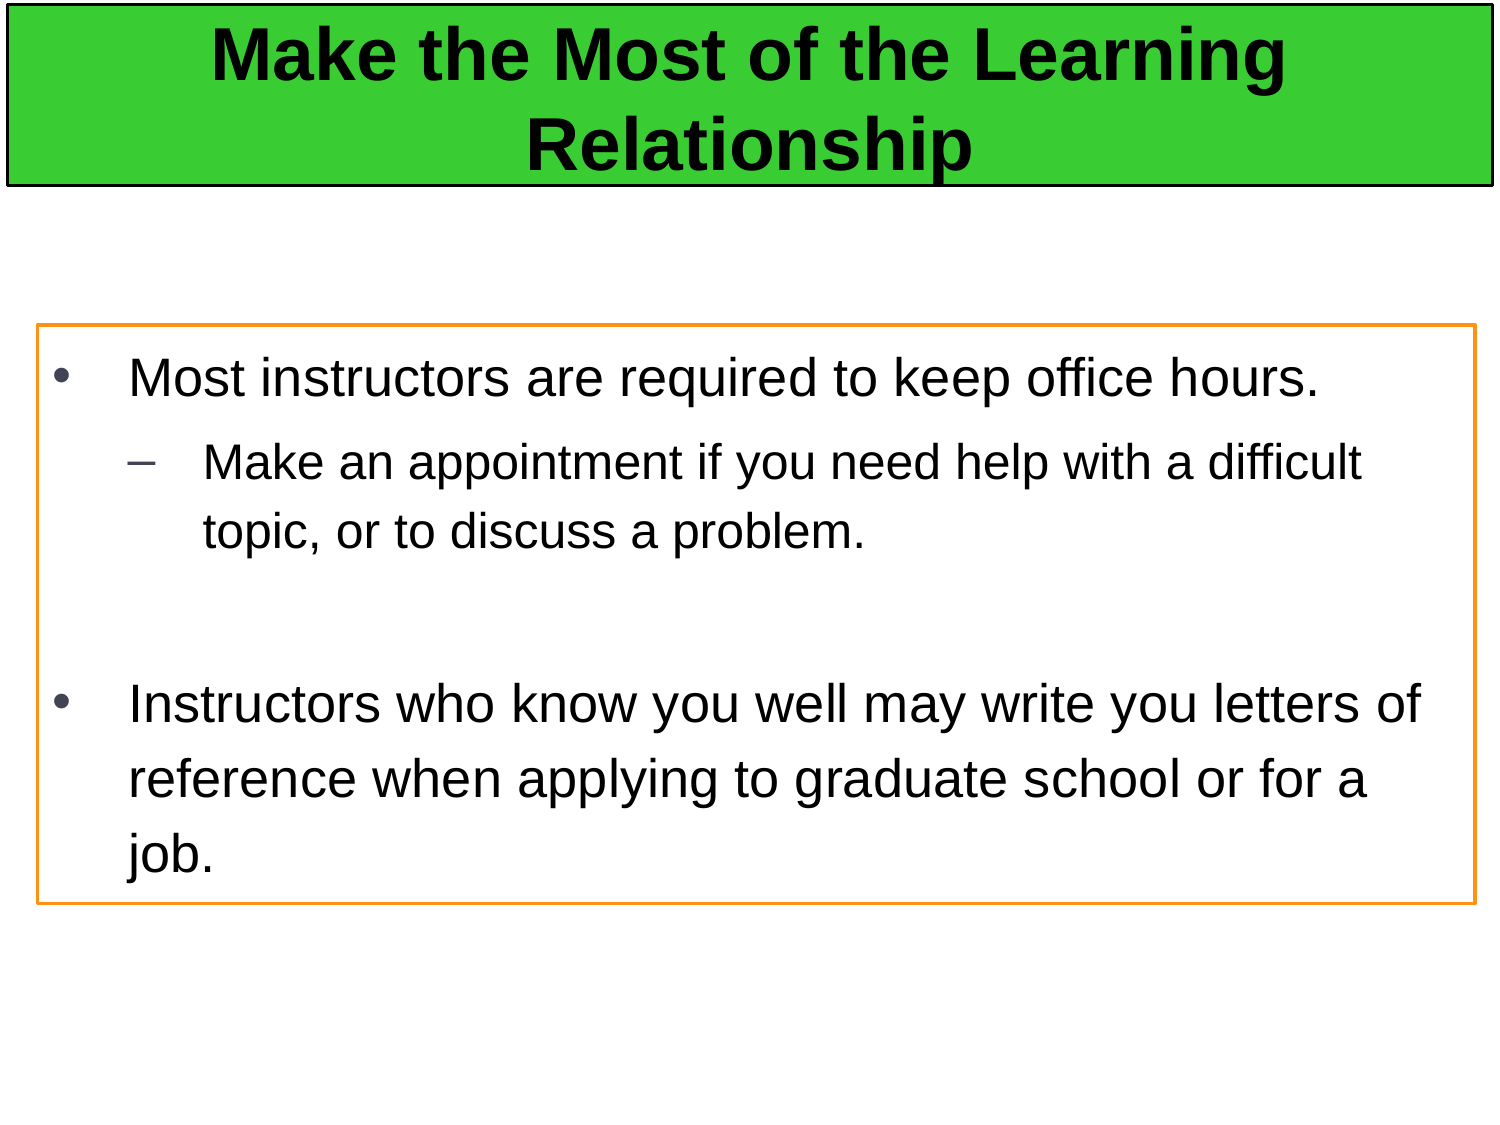

# Make the Most of the Learning Relationship
Most instructors are required to keep office hours.
Make an appointment if you need help with a difficult topic, or to discuss a problem.

Instructors who know you well may write you letters of reference when applying to graduate school or for a job.